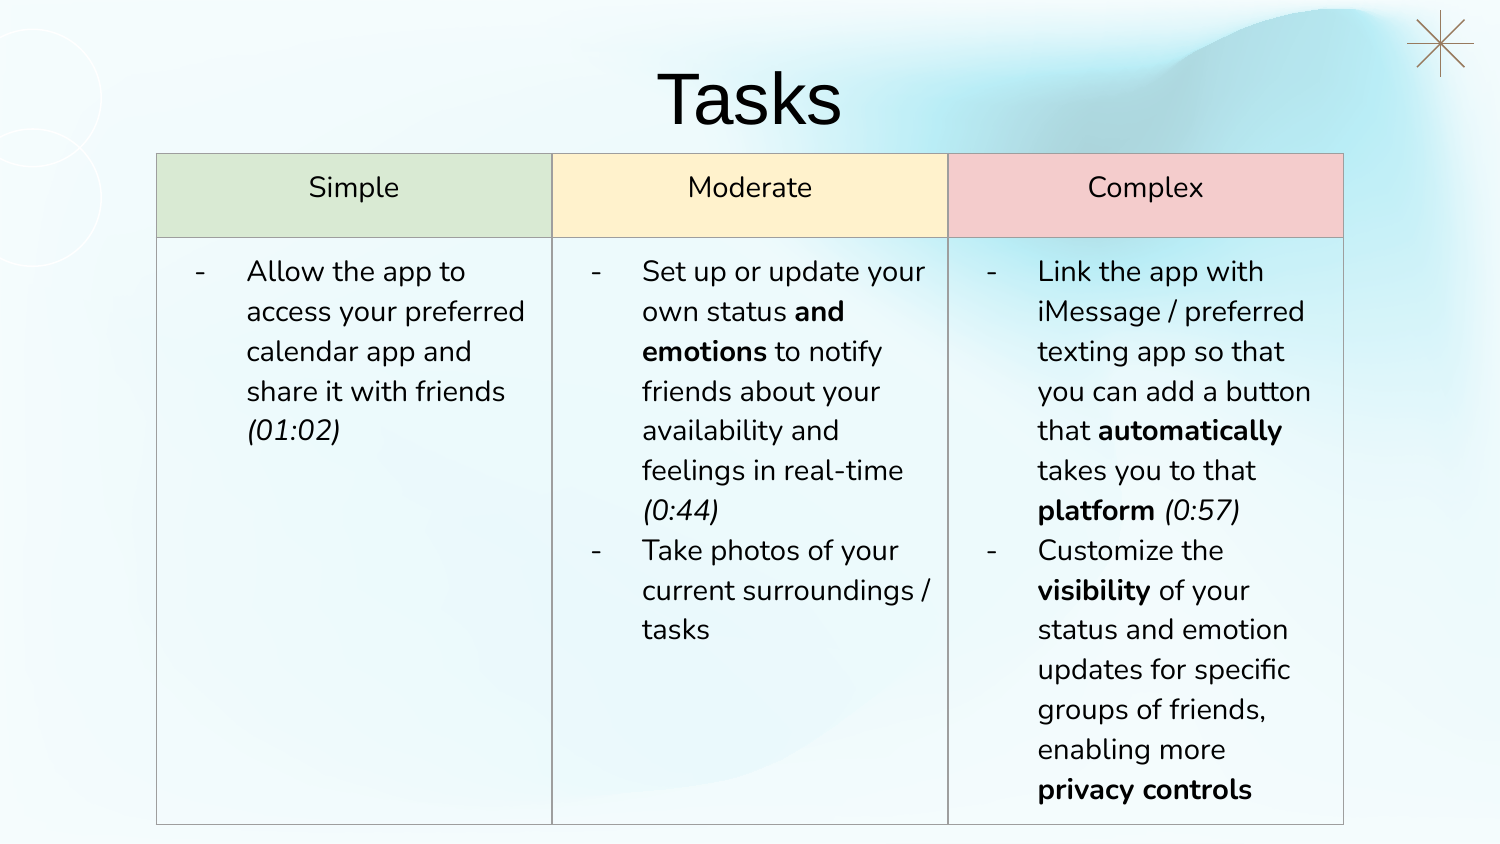

# Tasks
| Simple | Moderate | Complex |
| --- | --- | --- |
| Allow the app to access your preferred calendar app and share it with friends (01:02) | Set up or update your own status and emotions to notify friends about your availability and feelings in real-time (0:44) Take photos of your current surroundings / tasks | Link the app with iMessage / preferred texting app so that you can add a button that automatically takes you to that platform (0:57) Customize the visibility of your status and emotion updates for specific groups of friends, enabling more privacy controls |